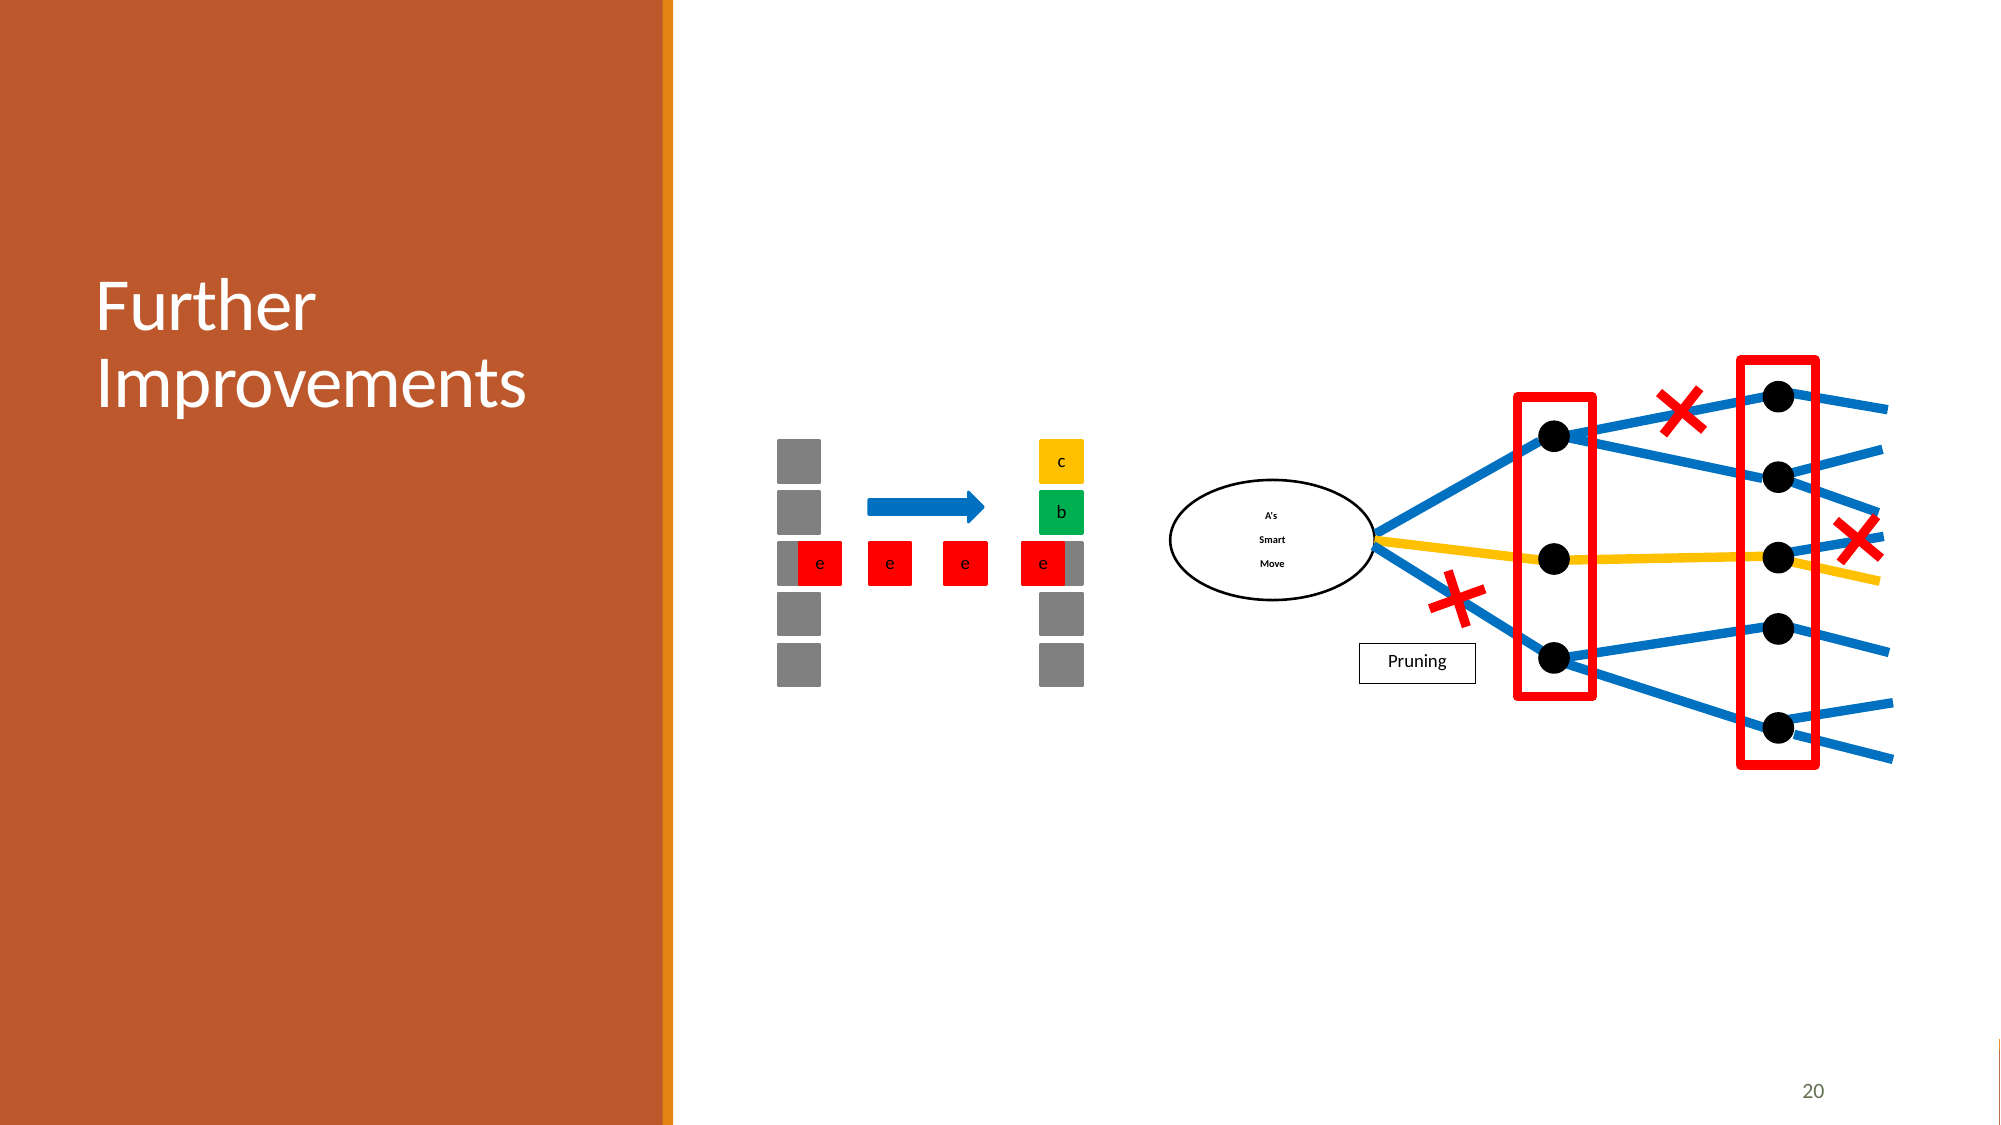

# Further Improvements

A's
Smart
Move

Pruning

c

b

e
e
e
e

20